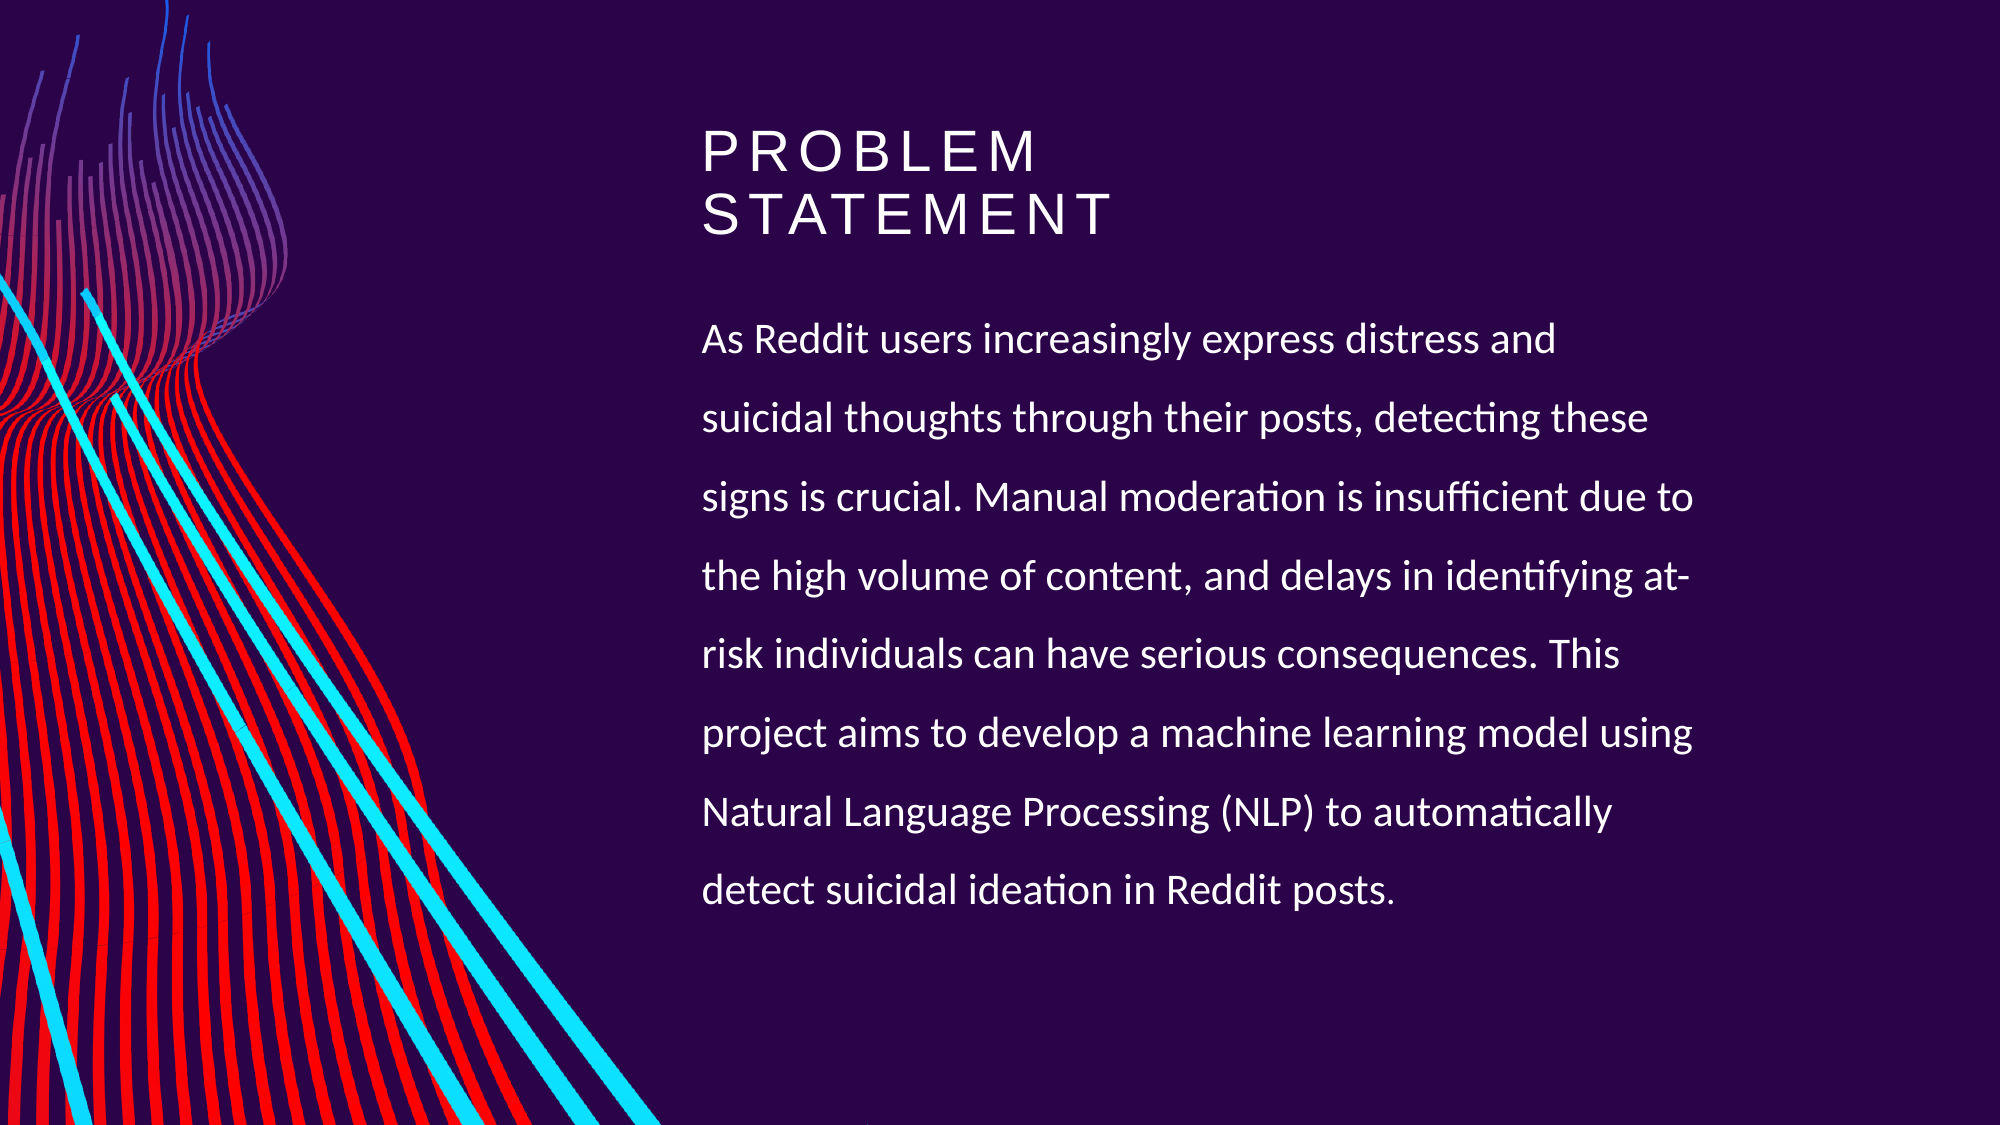

# Problem Statement
As Reddit users increasingly express distress and suicidal thoughts through their posts, detecting these signs is crucial. Manual moderation is insufficient due to the high volume of content, and delays in identifying at-risk individuals can have serious consequences. This project aims to develop a machine learning model using Natural Language Processing (NLP) to automatically detect suicidal ideation in Reddit posts.